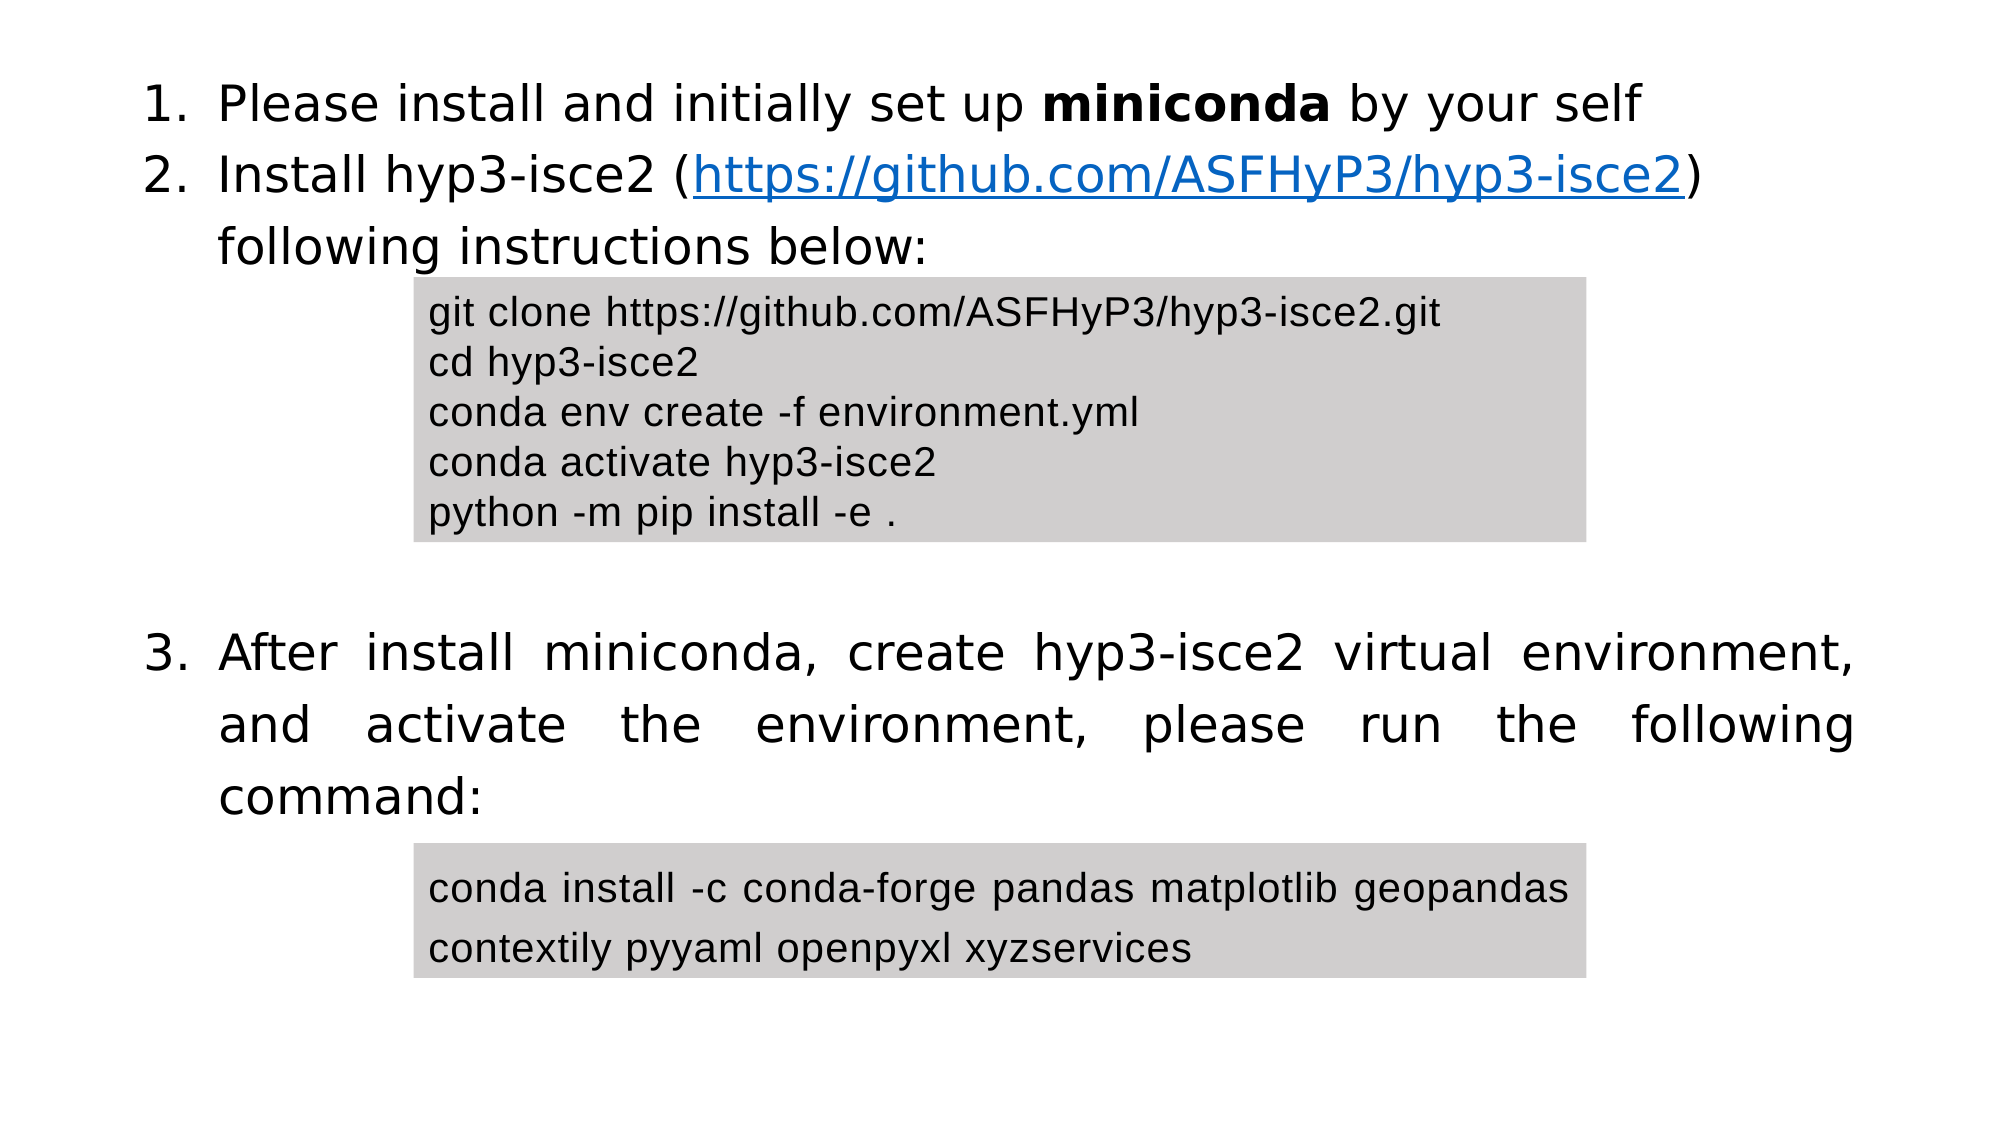

Please install and initially set up miniconda by your self
Install hyp3-isce2 (https://github.com/ASFHyP3/hyp3-isce2) following instructions below:
git clone https://github.com/ASFHyP3/hyp3-isce2.git
cd hyp3-isce2
conda env create -f environment.yml
conda activate hyp3-isce2
python -m pip install -e .
After install miniconda, create hyp3-isce2 virtual environment, and activate the environment, please run the following command:
conda install -c conda-forge pandas matplotlib geopandas contextily pyyaml openpyxl xyzservices